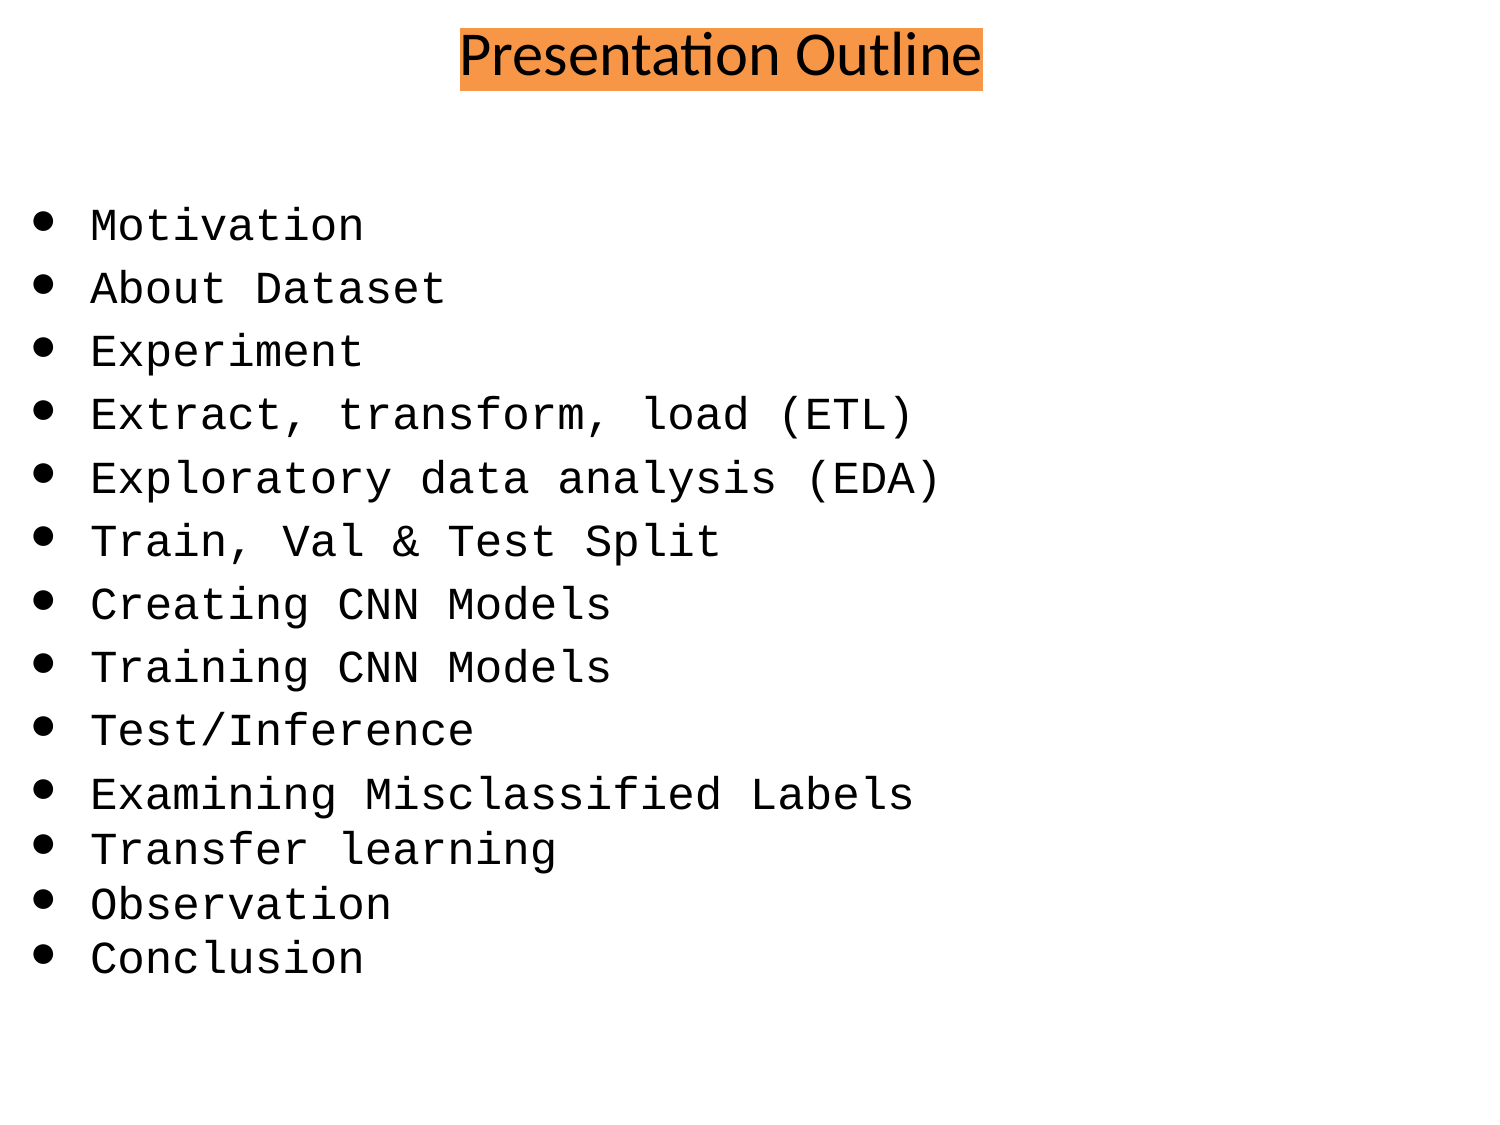

# Presentation Outline
Motivation
About Dataset
Experiment
Extract, transform, load (ETL)
Exploratory data analysis (EDA)
Train, Val & Test Split
Creating CNN Models
Training CNN Models
Test/Inference
Examining Misclassified Labels
Transfer learning
Observation
Conclusion